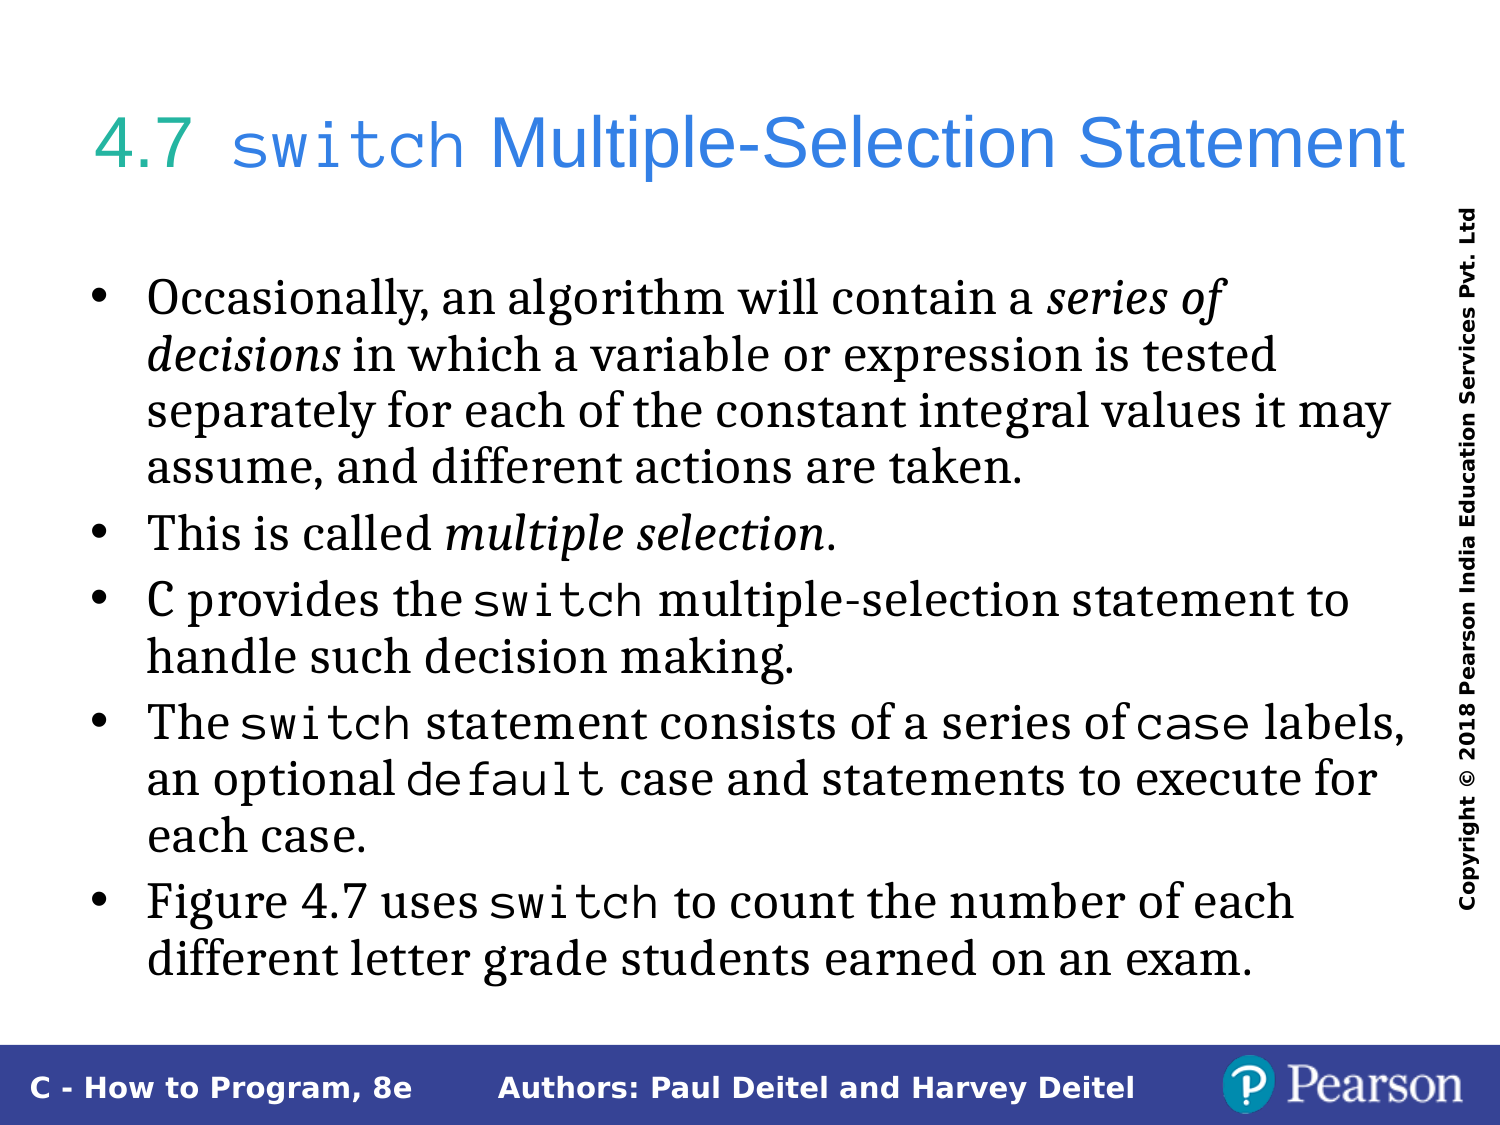

# 4.7  switch Multiple-Selection Statement
Occasionally, an algorithm will contain a series of decisions in which a variable or expression is tested separately for each of the constant integral values it may assume, and different actions are taken.
This is called multiple selection.
C provides the switch multiple-selection statement to handle such decision making.
The switch statement consists of a series of case labels, an optional default case and statements to execute for each case.
Figure 4.7 uses switch to count the number of each different letter grade students earned on an exam.